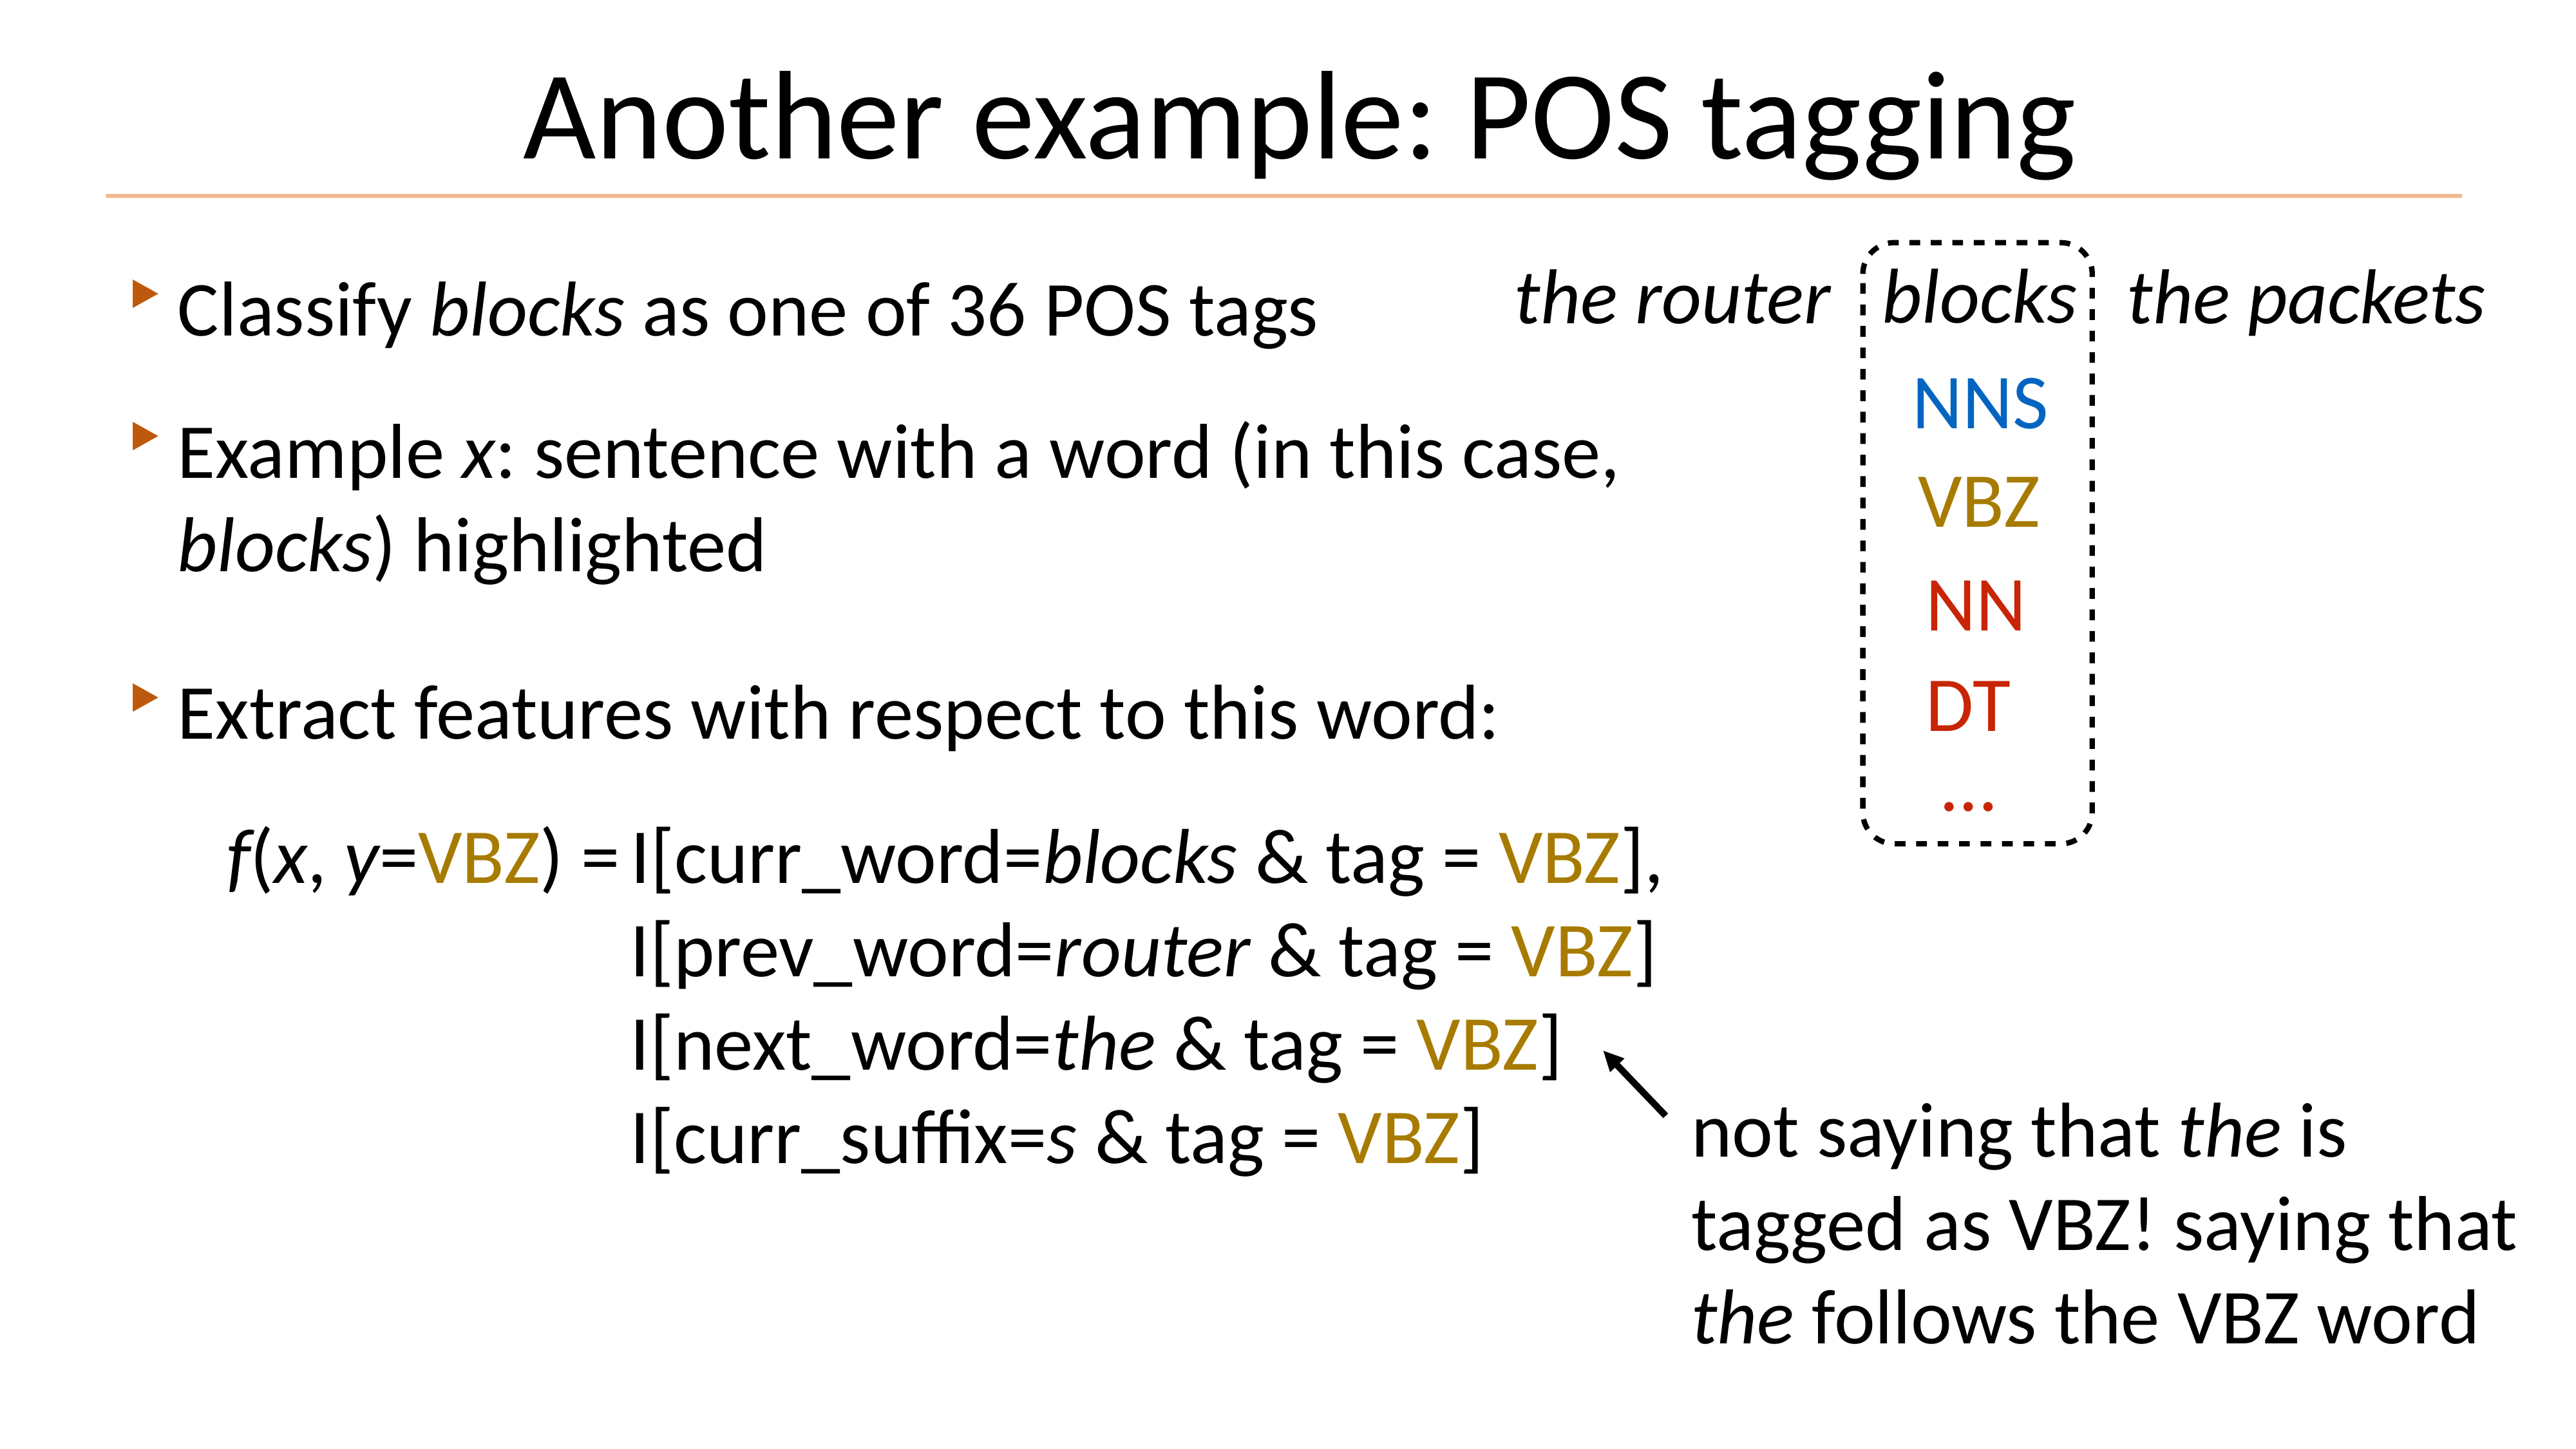

# Another example: POS tagging
blocks

the router
the packets
Classify blocks as one of 36 POS tags
NNS
Example x: sentence with a word (in this case, blocks) highlighted
VBZ
NN
DT
Extract features with respect to this word:
…
f(x, y=VBZ) = I[curr_word=blocks & tag = VBZ],
                       I[prev_word=router & tag = VBZ]
                       I[next_word=the & tag = VBZ]
                       I[curr_suffix=s & tag = VBZ]

not saying that the is tagged as VBZ! saying that the follows the VBZ word